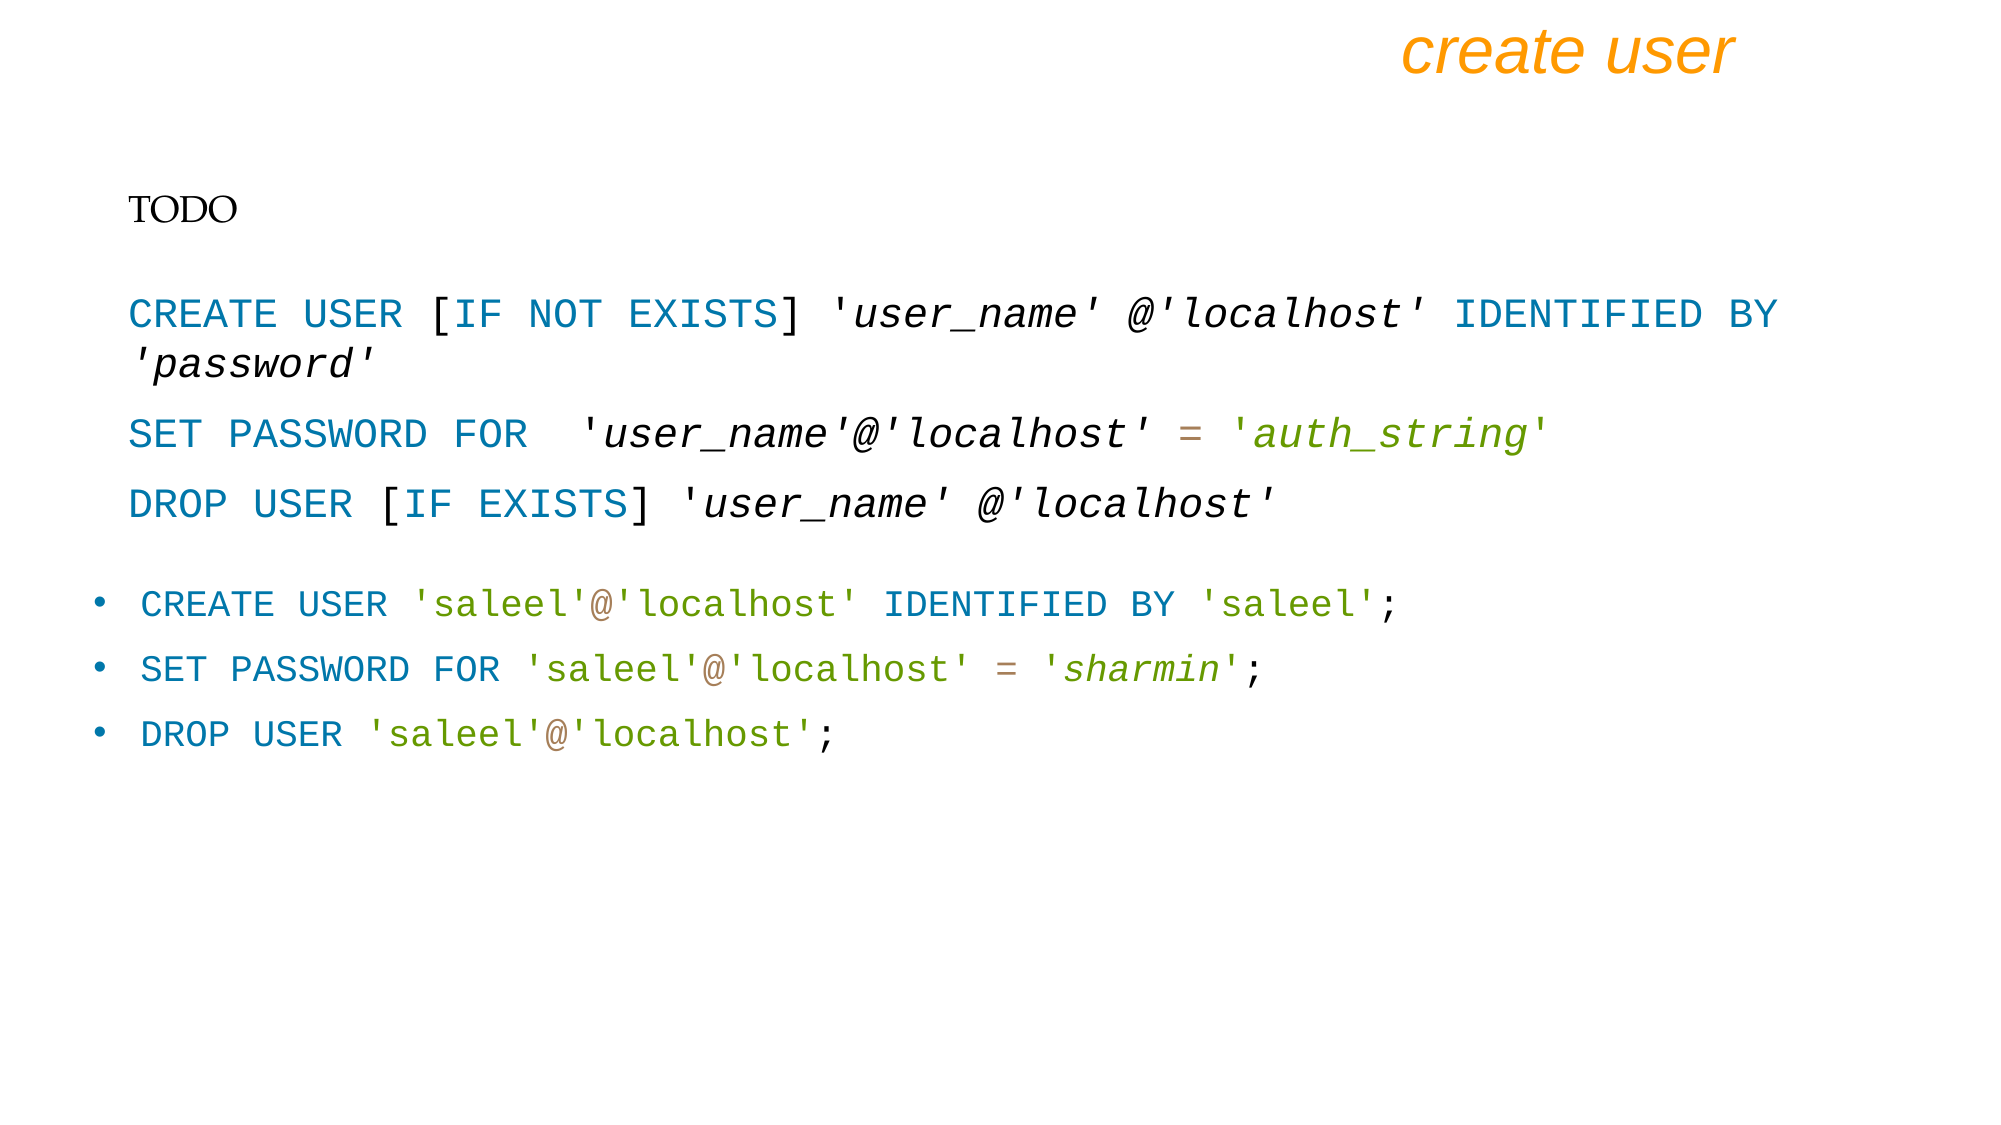

create user
TODO
CREATE USER [IF NOT EXISTS] 'user_name' @'localhost' IDENTIFIED BY 'password'

SET PASSWORD FOR  'user_name'@'localhost' = 'auth_string'

DROP USER [IF EXISTS] 'user_name' @'localhost'
CREATE USER 'saleel'@'localhost' IDENTIFIED BY 'saleel';

SET PASSWORD FOR 'saleel'@'localhost' = 'sharmin';

DROP USER 'saleel'@'localhost';